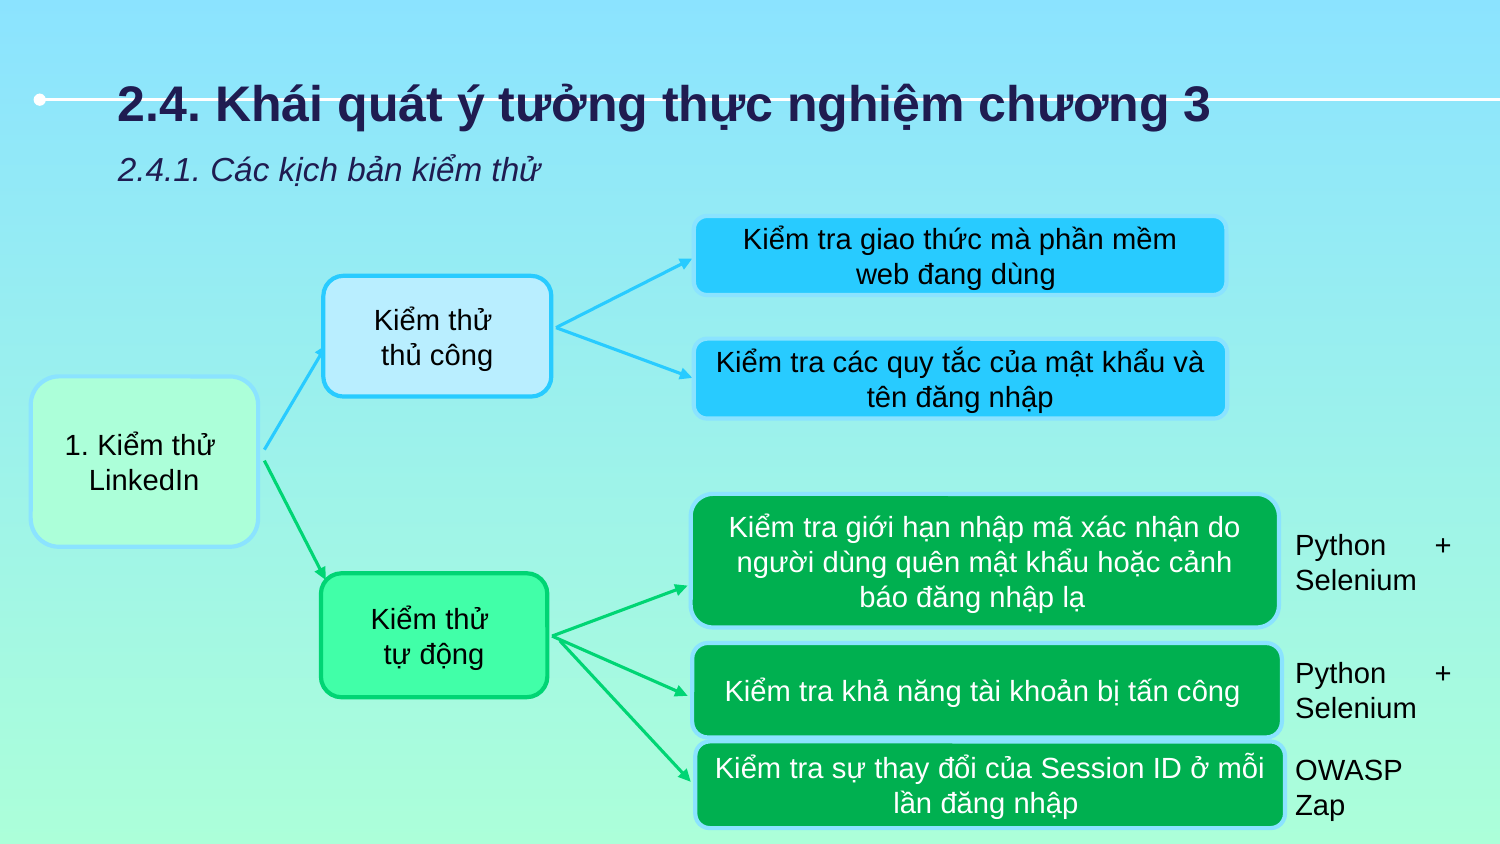

2.4. Khái quát ý tưởng thực nghiệm chương 3
2.4.1. Các kịch bản kiểm thử
Kiểm tra giao thức mà phần mềm web đang dùng
Kiểm thử
thủ công
Kiểm tra các quy tắc của mật khẩu và tên đăng nhập
1. Kiểm thử  LinkedIn
Kiểm tra giới hạn nhập mã xác nhận do người dùng quên mật khẩu hoặc cảnh báo đăng nhập lạ
Python + Selenium
Kiểm thử
tự động
Kiểm tra khả năng tài khoản bị tấn công
Python + Selenium
Kiểm tra sự thay đổi của Session ID ở mỗi lần đăng nhập
OWASP Zap